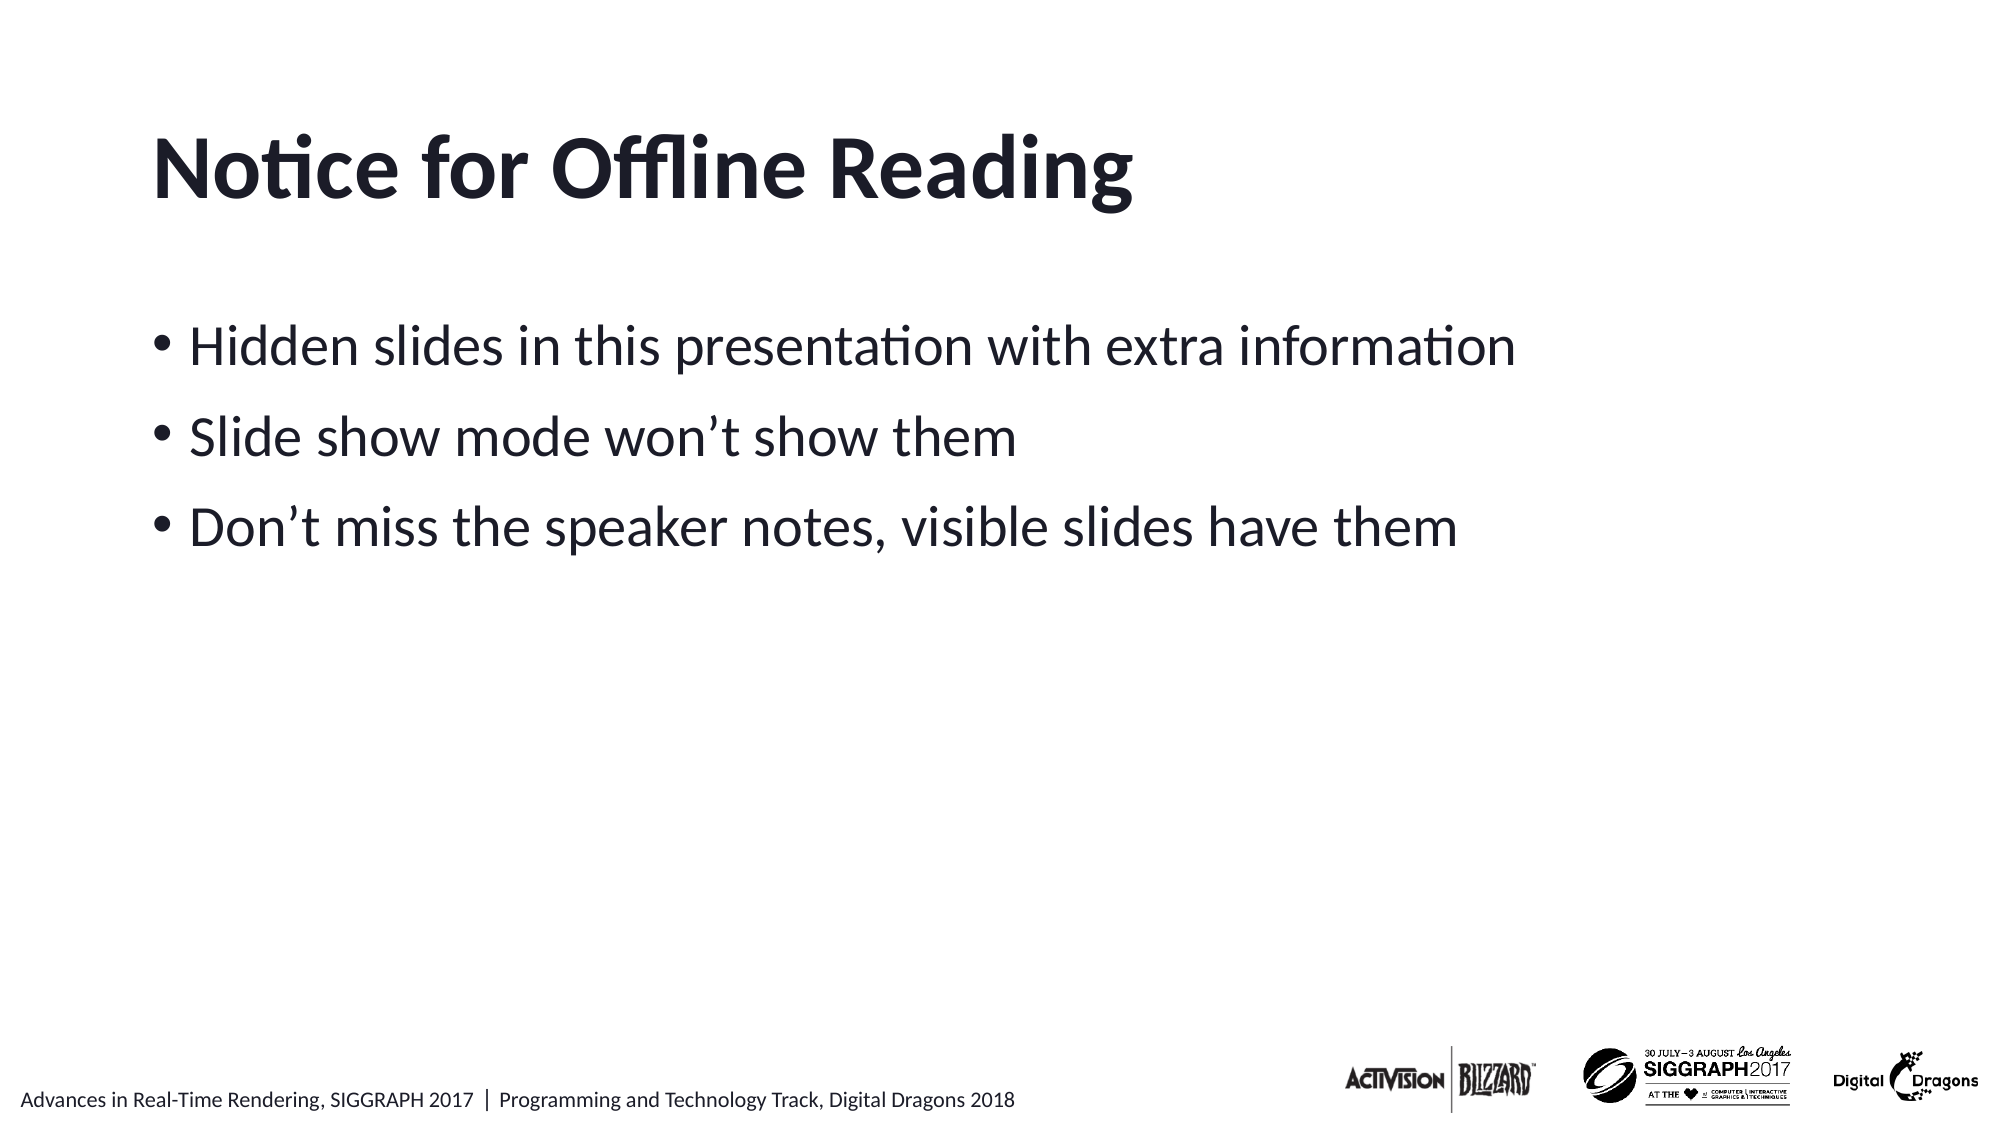

# Notice for Offline Reading
Hidden slides in this presentation with extra information
Slide show mode won’t show them
Don’t miss the speaker notes, visible slides have them